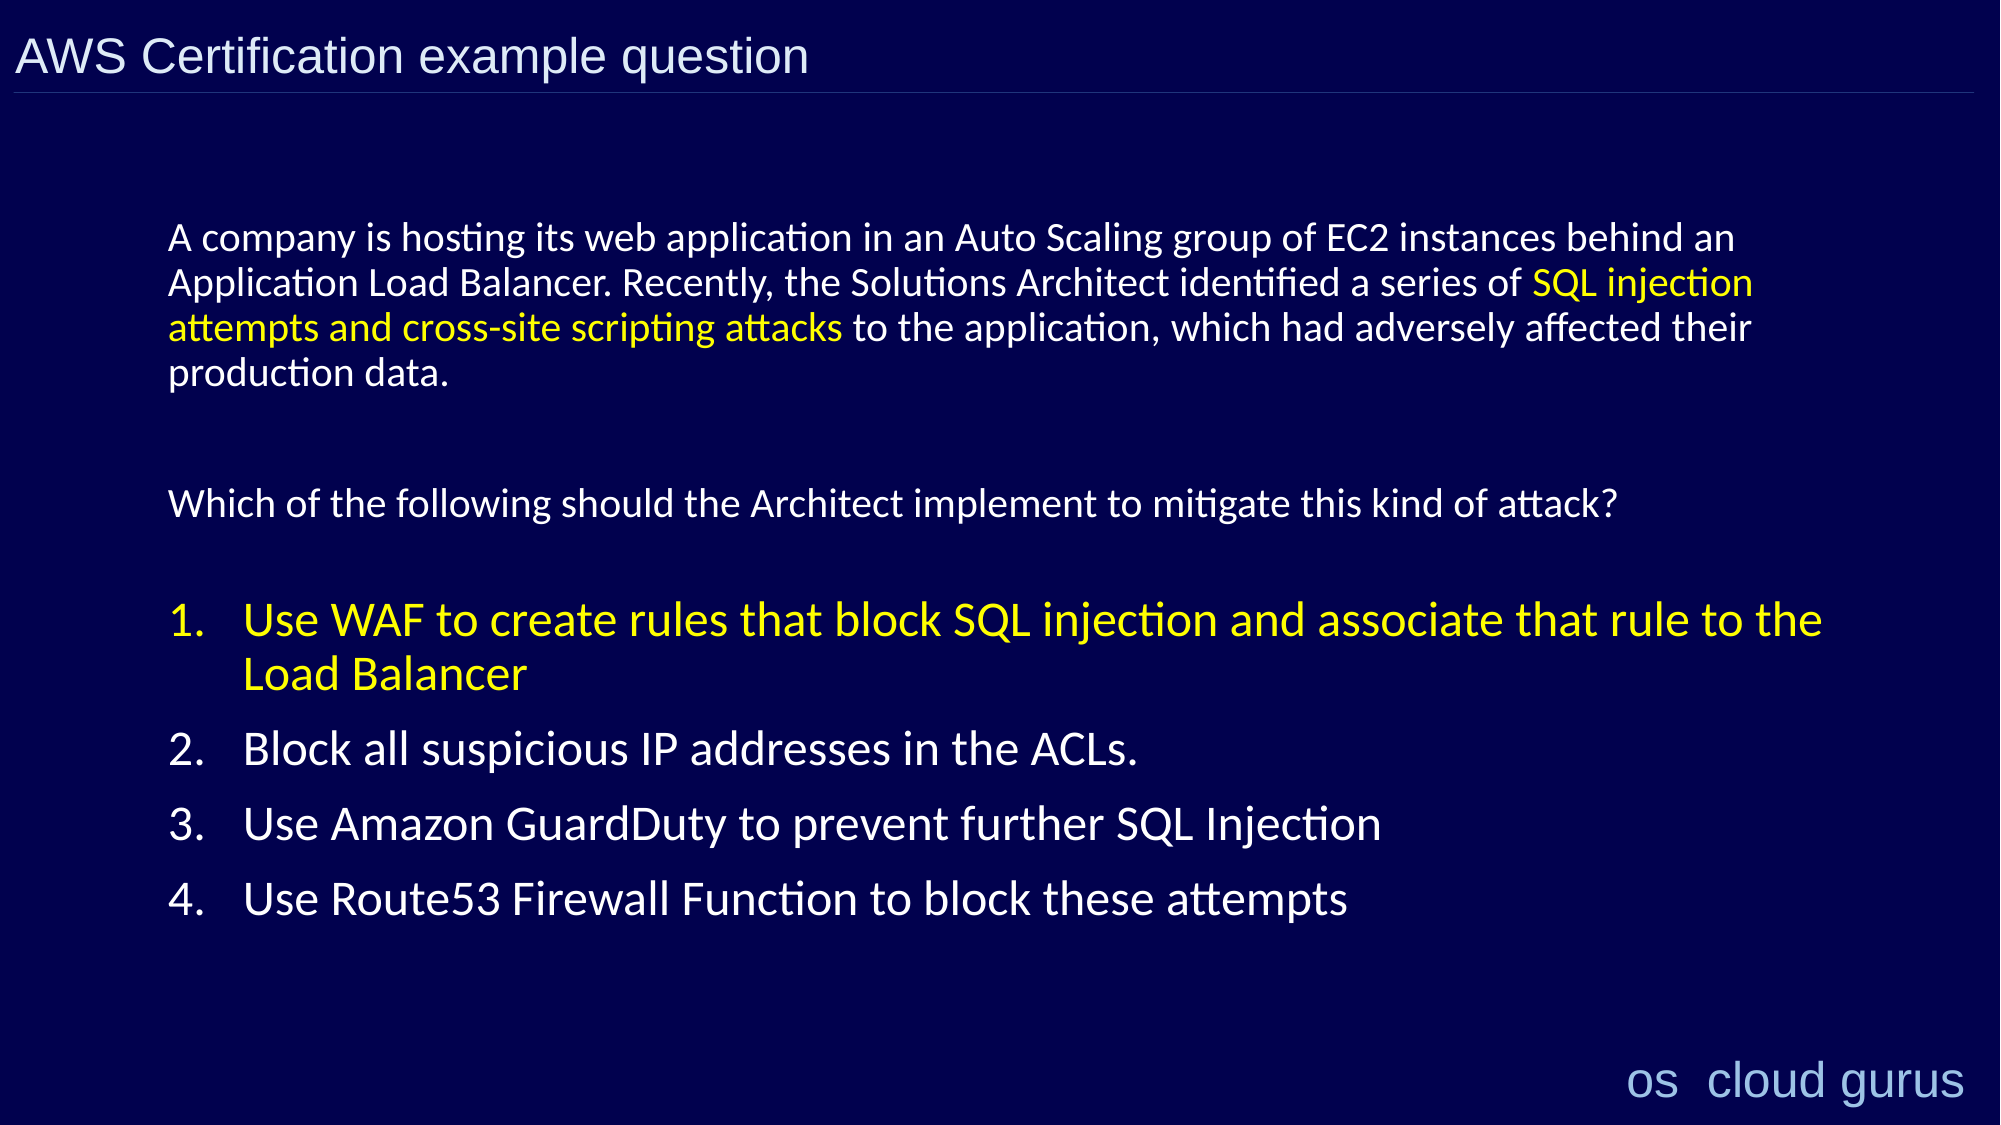

AWS Certification example question
A company is hosting its web application in an Auto Scaling group of EC2 instances behind an Application Load Balancer. Recently, the Solutions Architect identified a series of SQL injection attempts and cross-site scripting attacks to the application, which had adversely affected their production data.

Which of the following should the Architect implement to mitigate this kind of attack?
Use WAF to create rules that block SQL injection and associate that rule to the Load Balancer
Block all suspicious IP addresses in the ACLs.
Use Amazon GuardDuty to prevent further SQL Injection
Use Route53 Firewall Function to block these attempts
os  cloud gurus